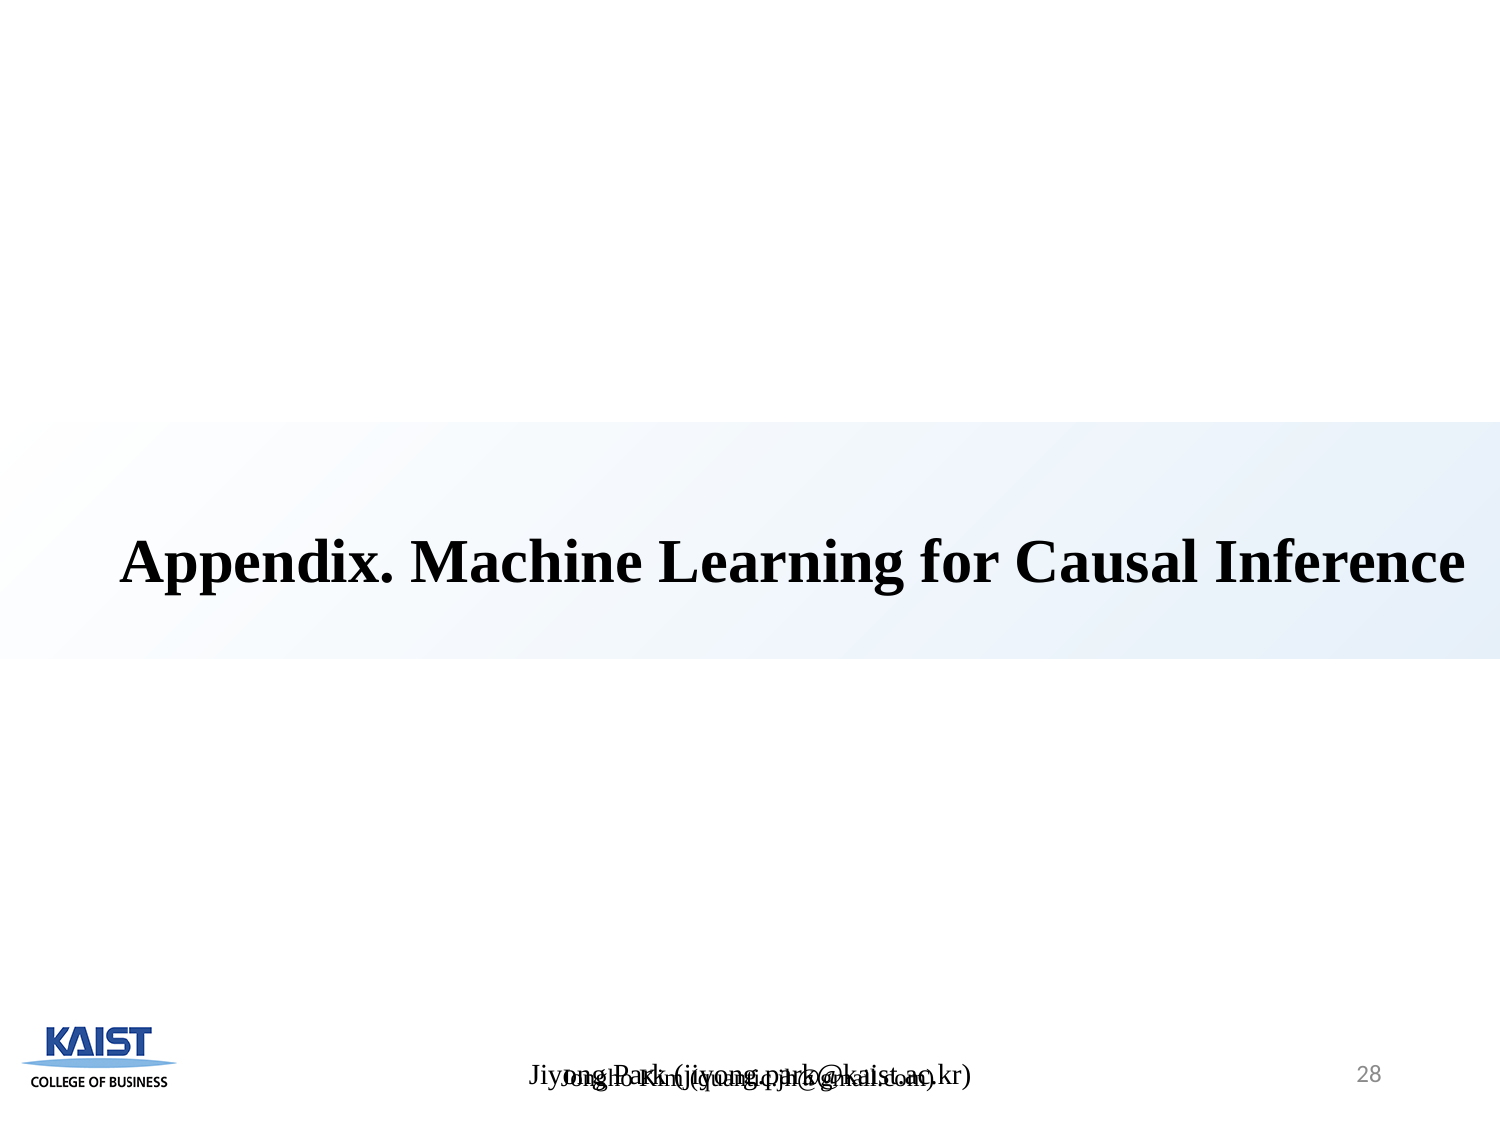

Appendix. Machine Learning for Causal Inference
Jiyong Park (jiyong.park@kaist.ac.kr)
28